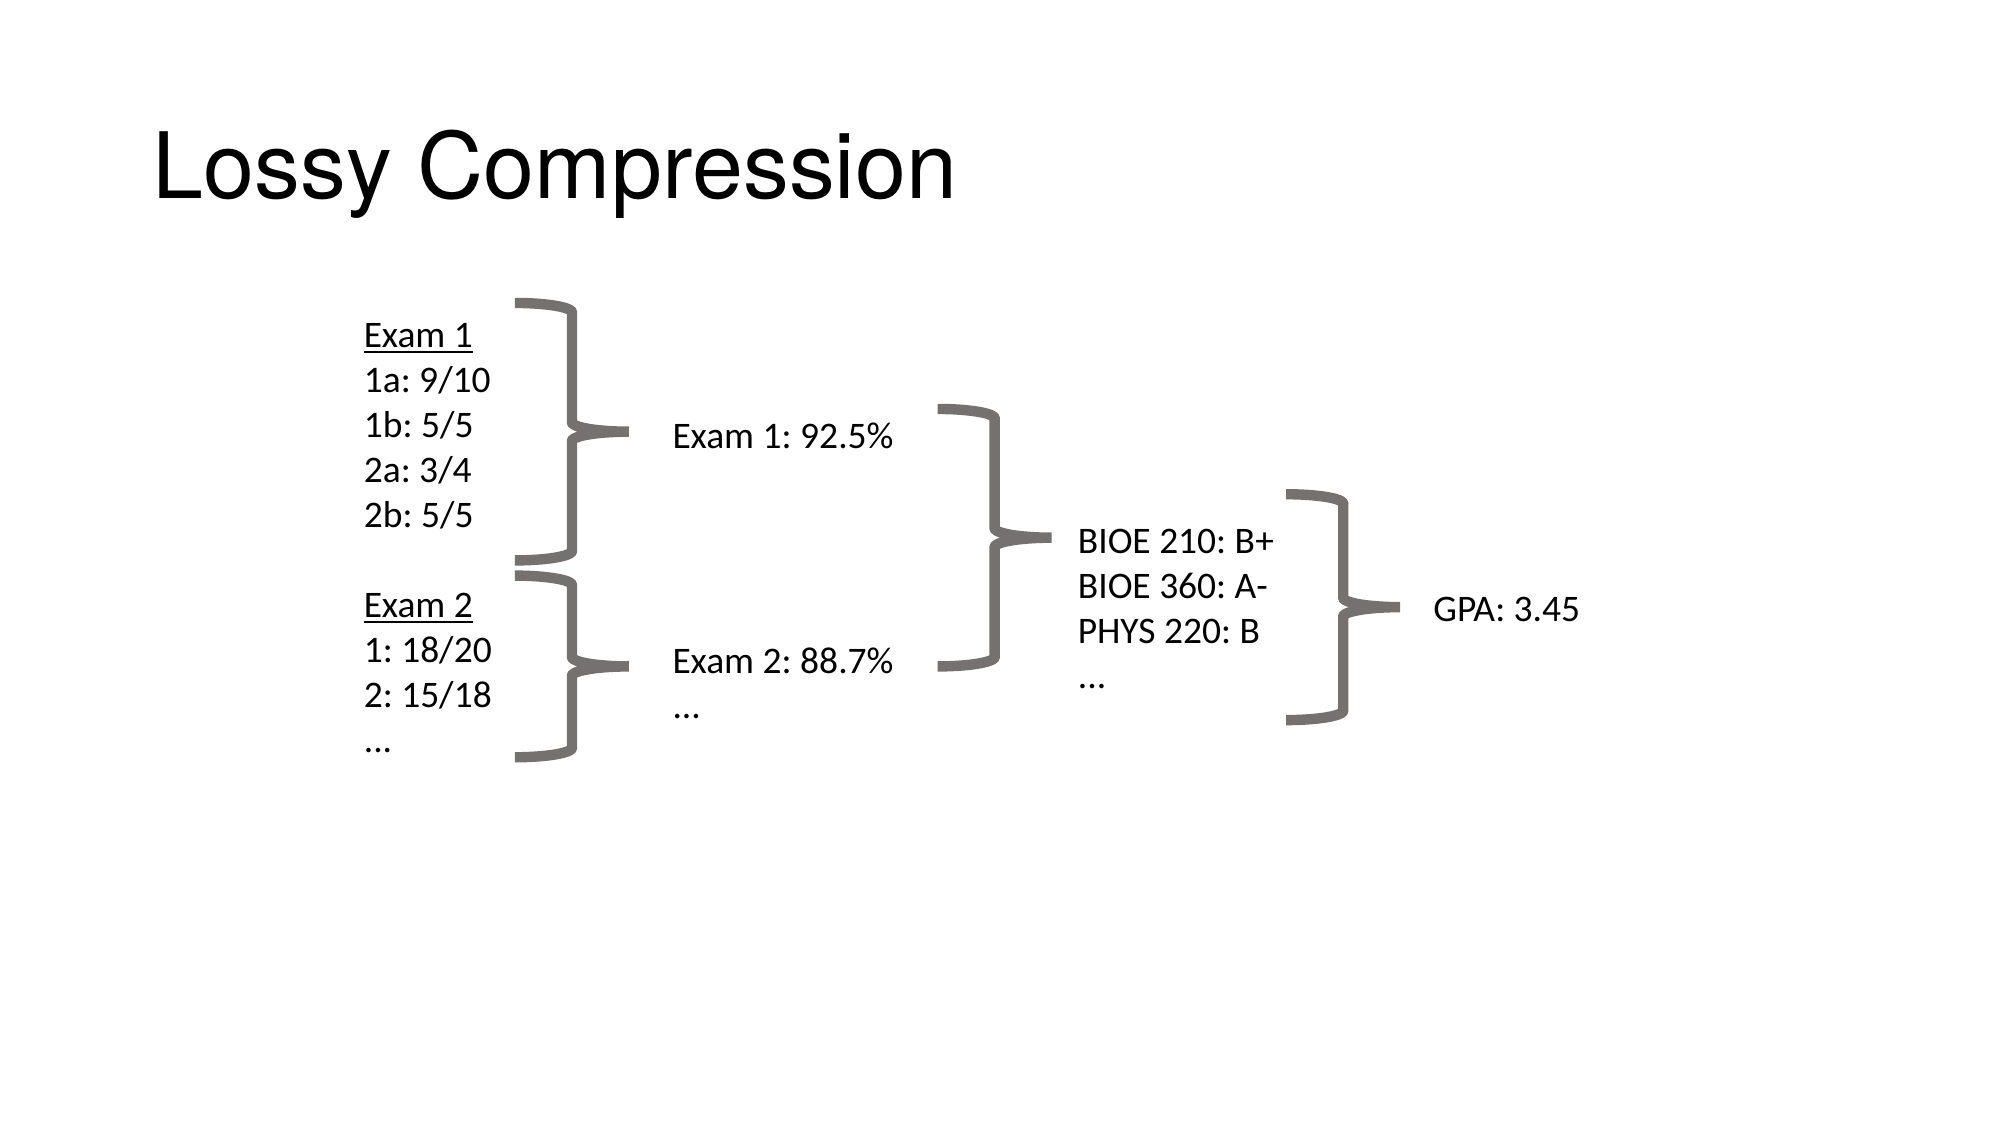

# Lossy Compression
Exam 1
1a: 9/10
1b: 5/5
2a: 3/4
2b: 5/5

Exam 2
1: 18/20
2: 15/18
...

Exam 1: 92.5%

Exam 2: 88.7%
...

BIOE 210: B+
BIOE 360: A-
PHYS 220: B
...

GPA: 3.45